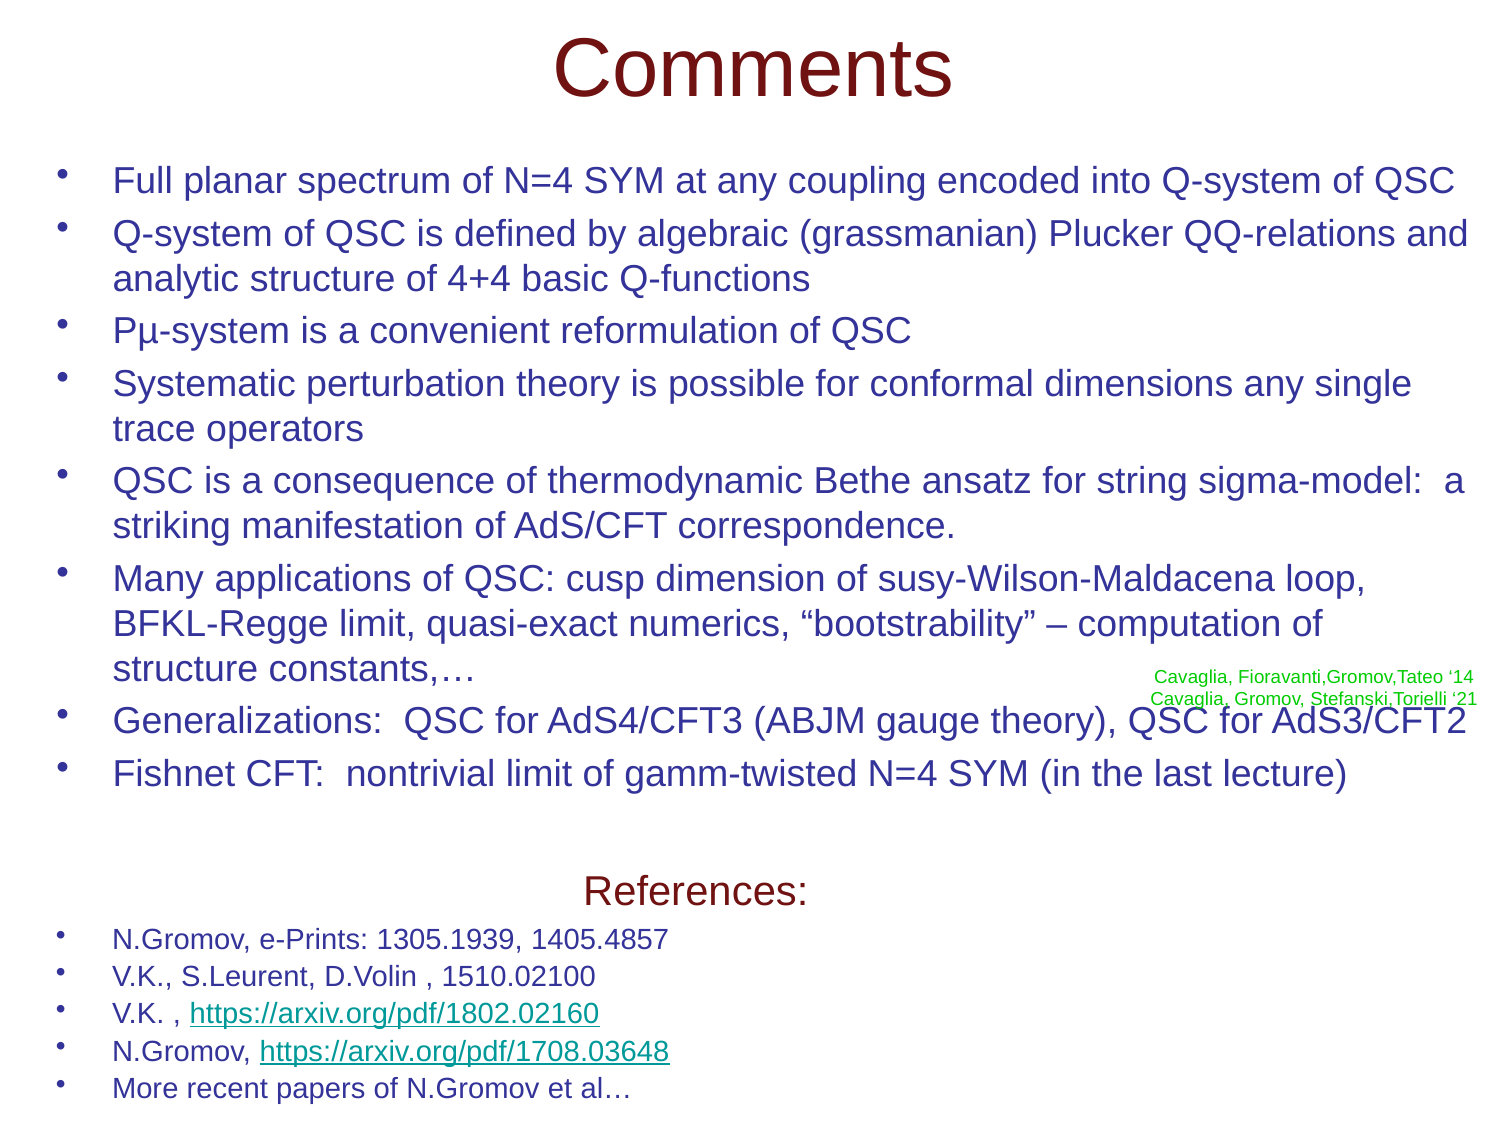

# Comments
Full planar spectrum of N=4 SYM at any coupling encoded into Q-system of QSC
Q-system of QSC is defined by algebraic (grassmanian) Plucker QQ-relations and analytic structure of 4+4 basic Q-functions
Pµ-system is a convenient reformulation of QSC
Systematic perturbation theory is possible for conformal dimensions any single trace operators
QSC is a consequence of thermodynamic Bethe ansatz for string sigma-model:  a striking manifestation of AdS/CFT correspondence.
Many applications of QSC: cusp dimension of susy-Wilson-Maldacena loop, BFKL-Regge limit, quasi-exact numerics, “bootstrability” – computation of structure constants,…
Generalizations:  QSC for AdS4/CFT3 (ABJM gauge theory), QSC for AdS3/CFT2
Fishnet CFT:  nontrivial limit of gamm-twisted N=4 SYM (in the last lecture)
Cavaglia, Fioravanti,Gromov,Tateo ‘14
Cavaglia, Gromov, Stefanski,Torielli ‘21
References:
N.Gromov, e-Prints: 1305.1939, 1405.4857
V.K., S.Leurent, D.Volin , 1510.02100
V.K. , https://arxiv.org/pdf/1802.02160
N.Gromov, https://arxiv.org/pdf/1708.03648
More recent papers of N.Gromov et al…